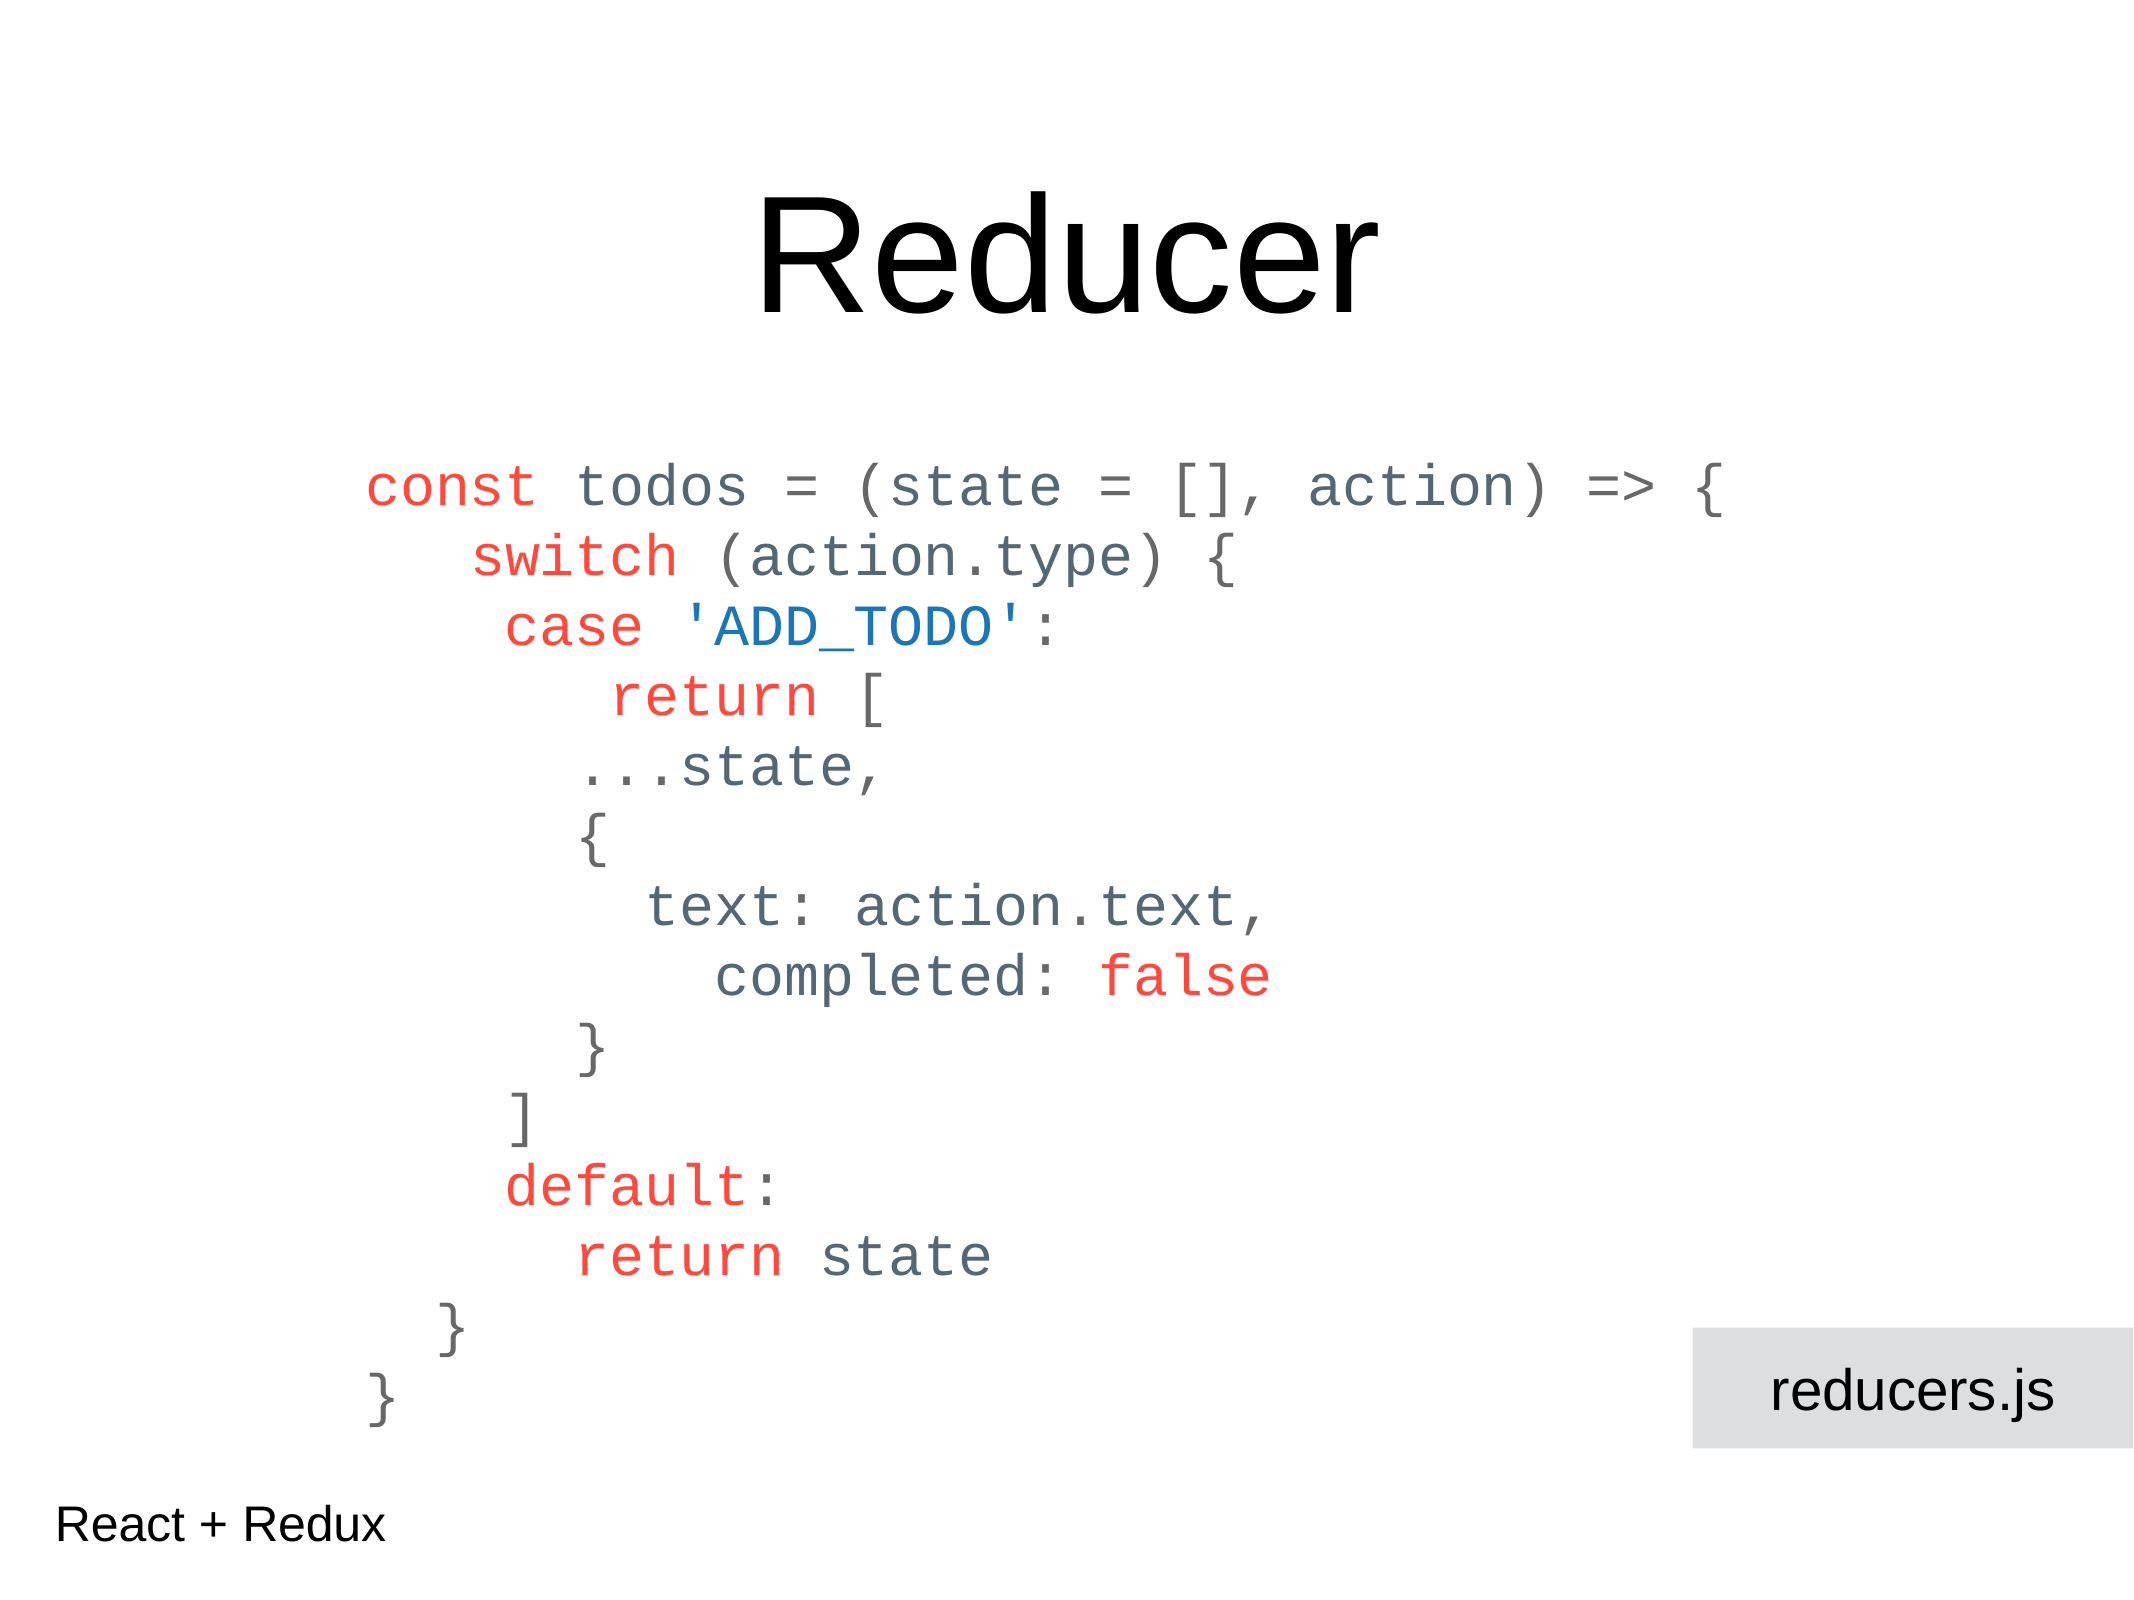

# Reducer
const todos = (state = [], action) => {  switch (action.type) {
case 'ADD_TODO':  return [
...state,
{
text: action.text,  completed: false
}
]
default:  return state
}
}

reducers.js
React + Redux